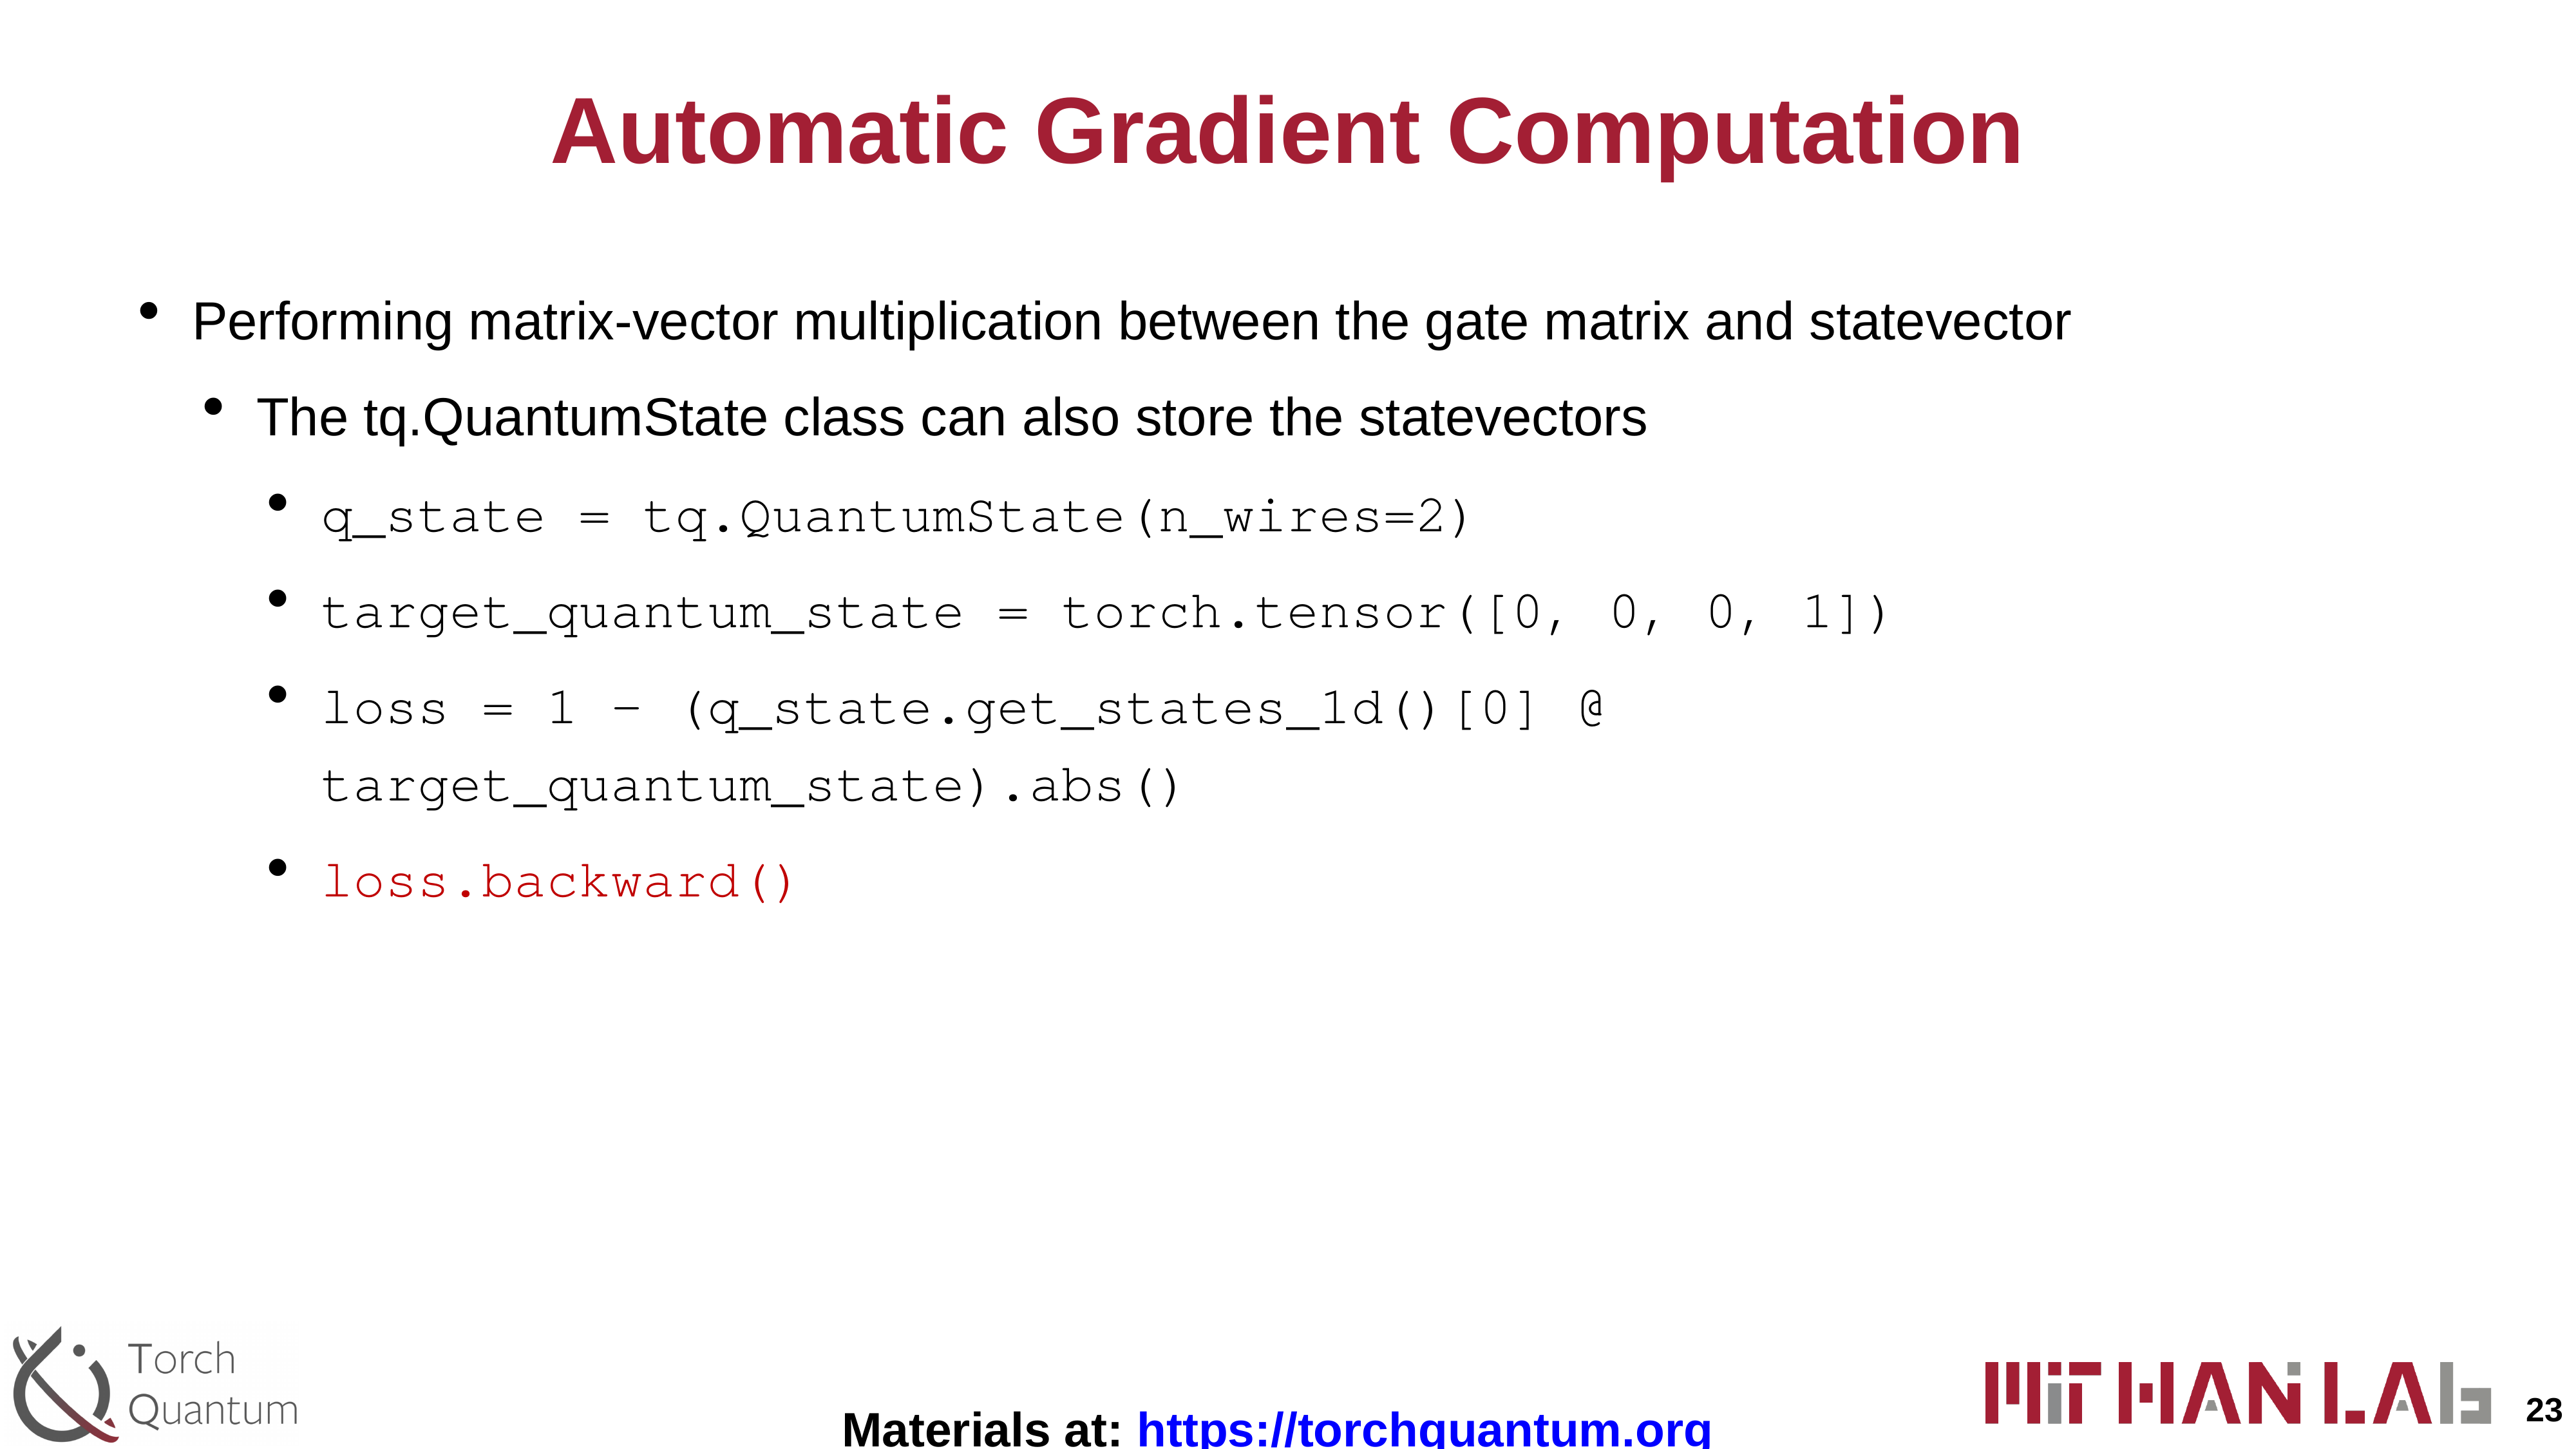

# Automatic Gradient Computation
Performing matrix-vector multiplication between the gate matrix and statevector
The tq.QuantumState class can also store the statevectors
q_state = tq.QuantumState(n_wires=2)
target_quantum_state = torch.tensor([0, 0, 0, 1])
loss = 1 - (q_state.get_states_1d()[0] @ target_quantum_state).abs()
loss.backward()

23